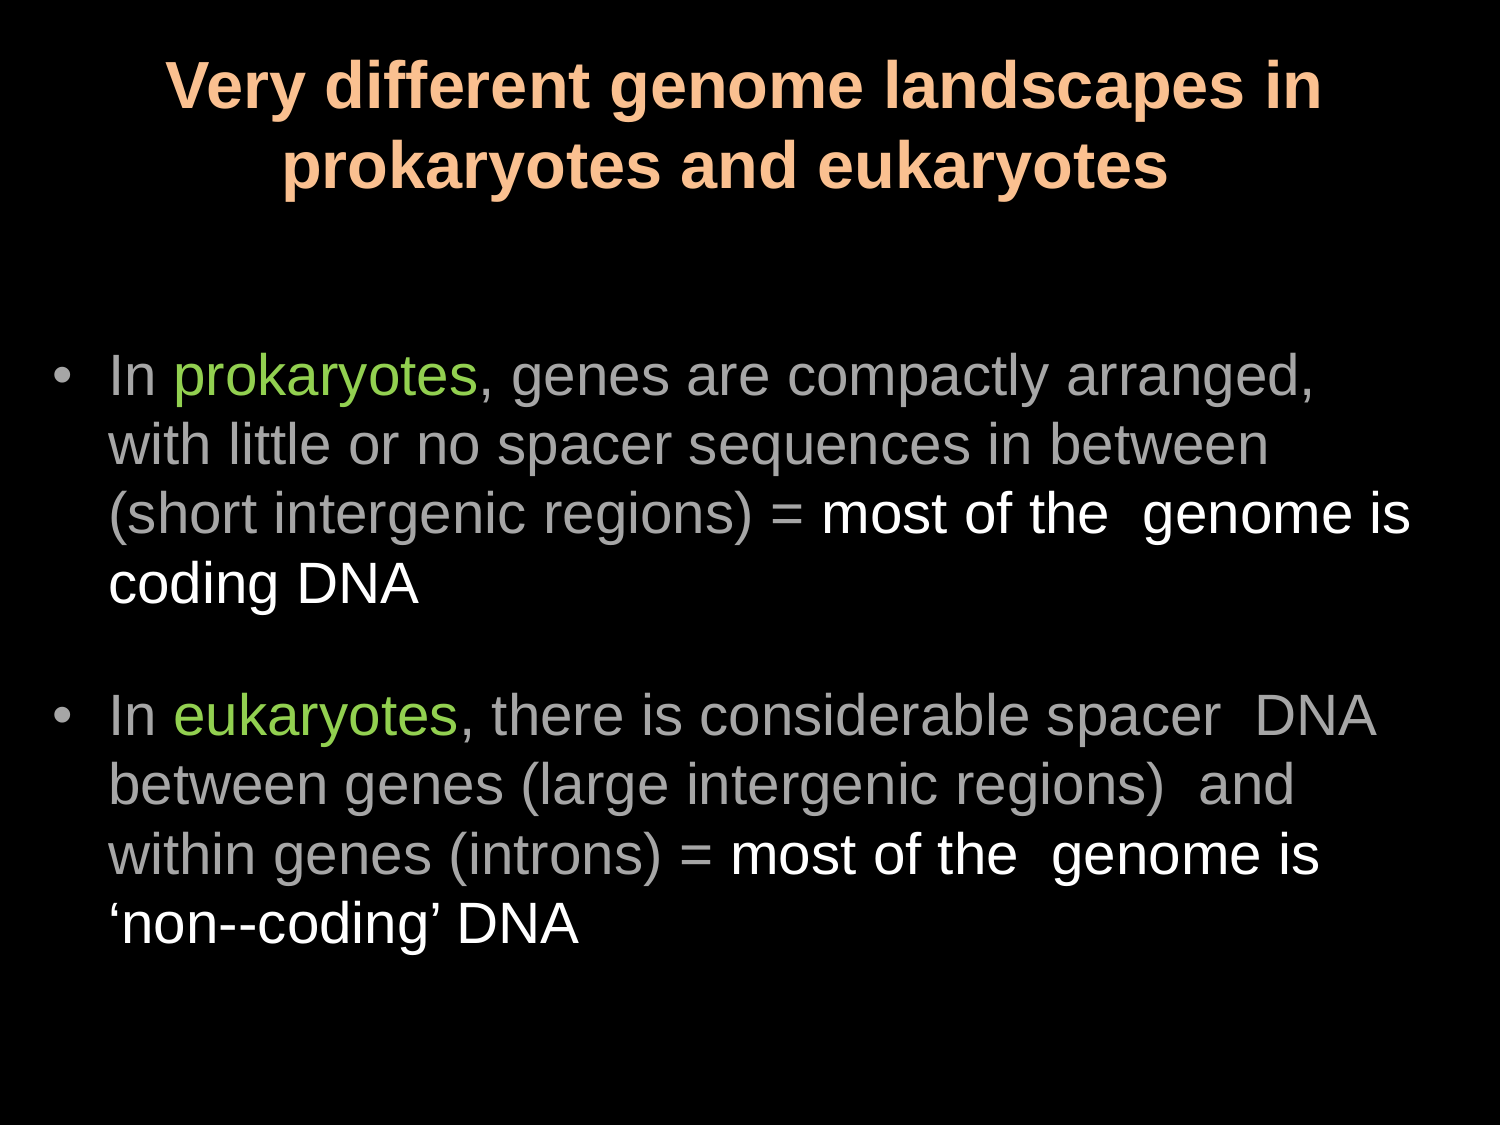

# Very different genome landscapes in  prokaryotes and eukaryotes
In prokaryotes, genes are compactly arranged,  with little or no spacer sequences in between  (short intergenic regions) = most of the  genome is coding DNA
In eukaryotes, there is considerable spacer  DNA between genes (large intergenic regions)  and within genes (introns) = most of the  genome is ‘non-­‐coding’ DNA